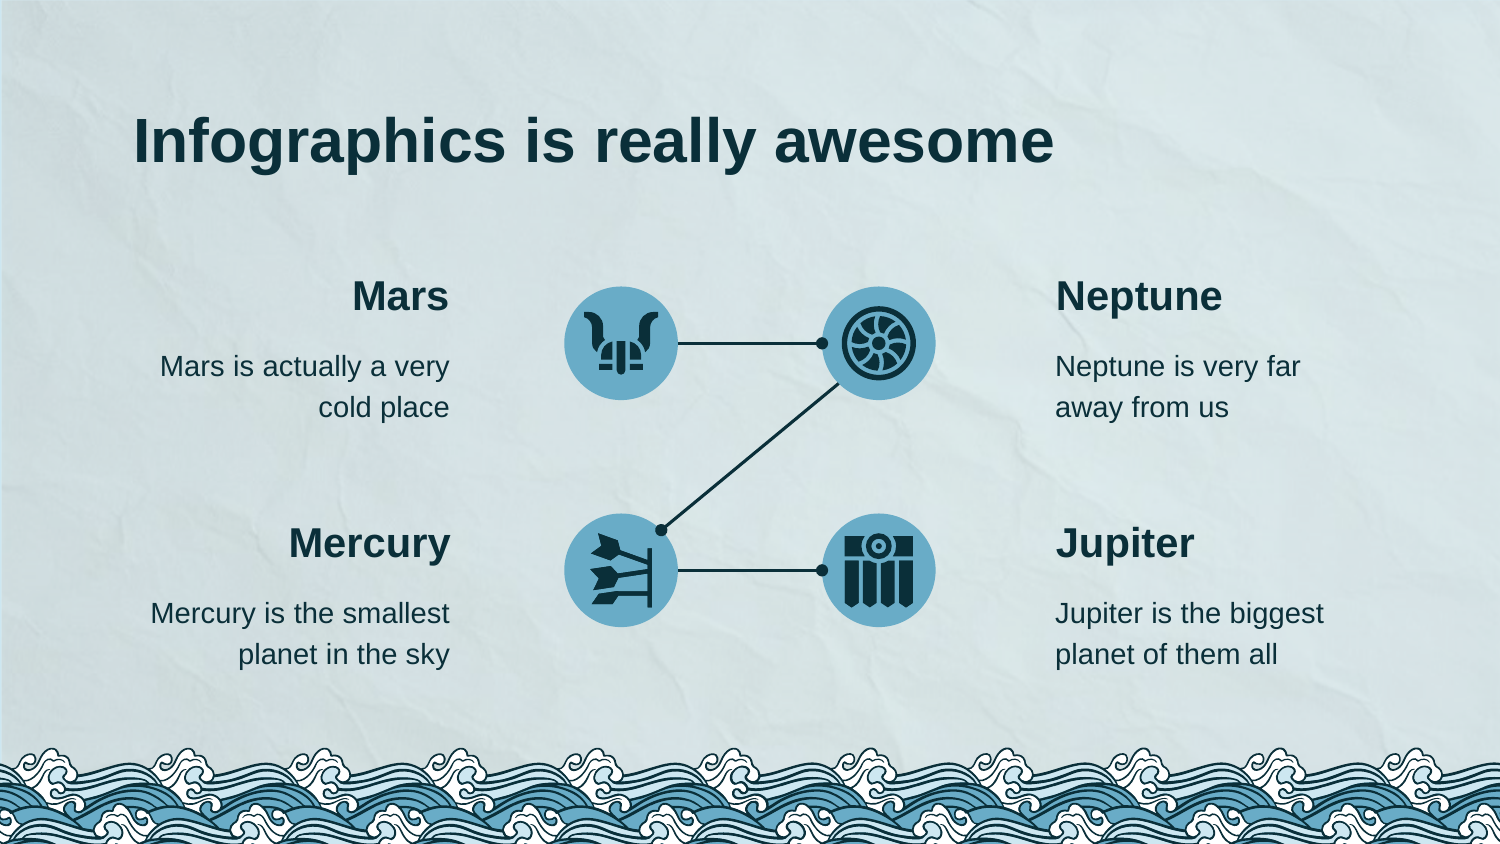

# Infographics is really awesome
Mars
Neptune

Neptune is very far away from us
Mars is actually a very cold place
Mercury
Jupiter

Mercury is the smallest planet in the sky
Jupiter is the biggest planet of them all